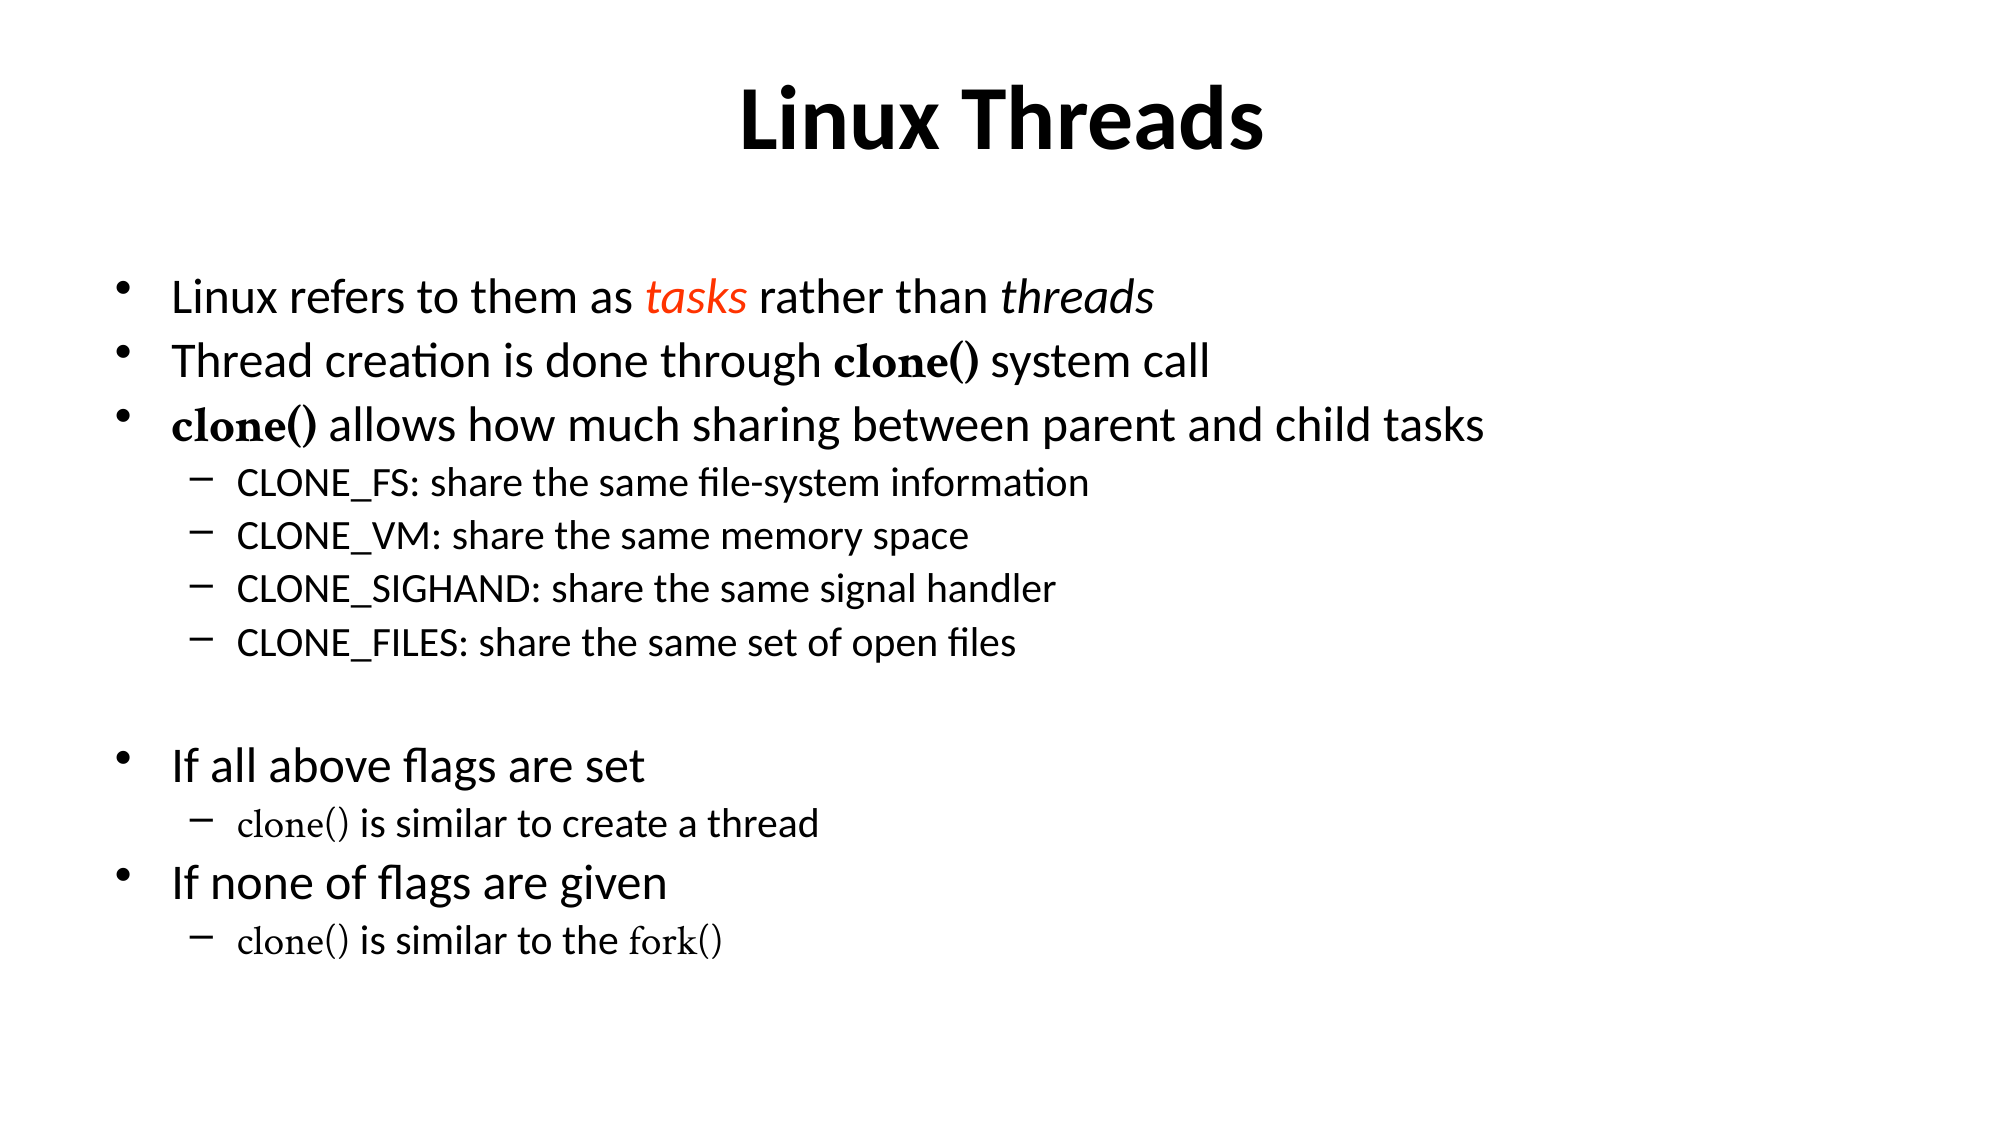

# Linux Threads
Linux refers to them as tasks rather than threads
Thread creation is done through clone() system call
clone() allows how much sharing between parent and child tasks
CLONE_FS: share the same file-system information
CLONE_VM: share the same memory space
CLONE_SIGHAND: share the same signal handler
CLONE_FILES: share the same set of open files

If all above flags are set
clone() is similar to create a thread
If none of flags are given
clone() is similar to the fork()